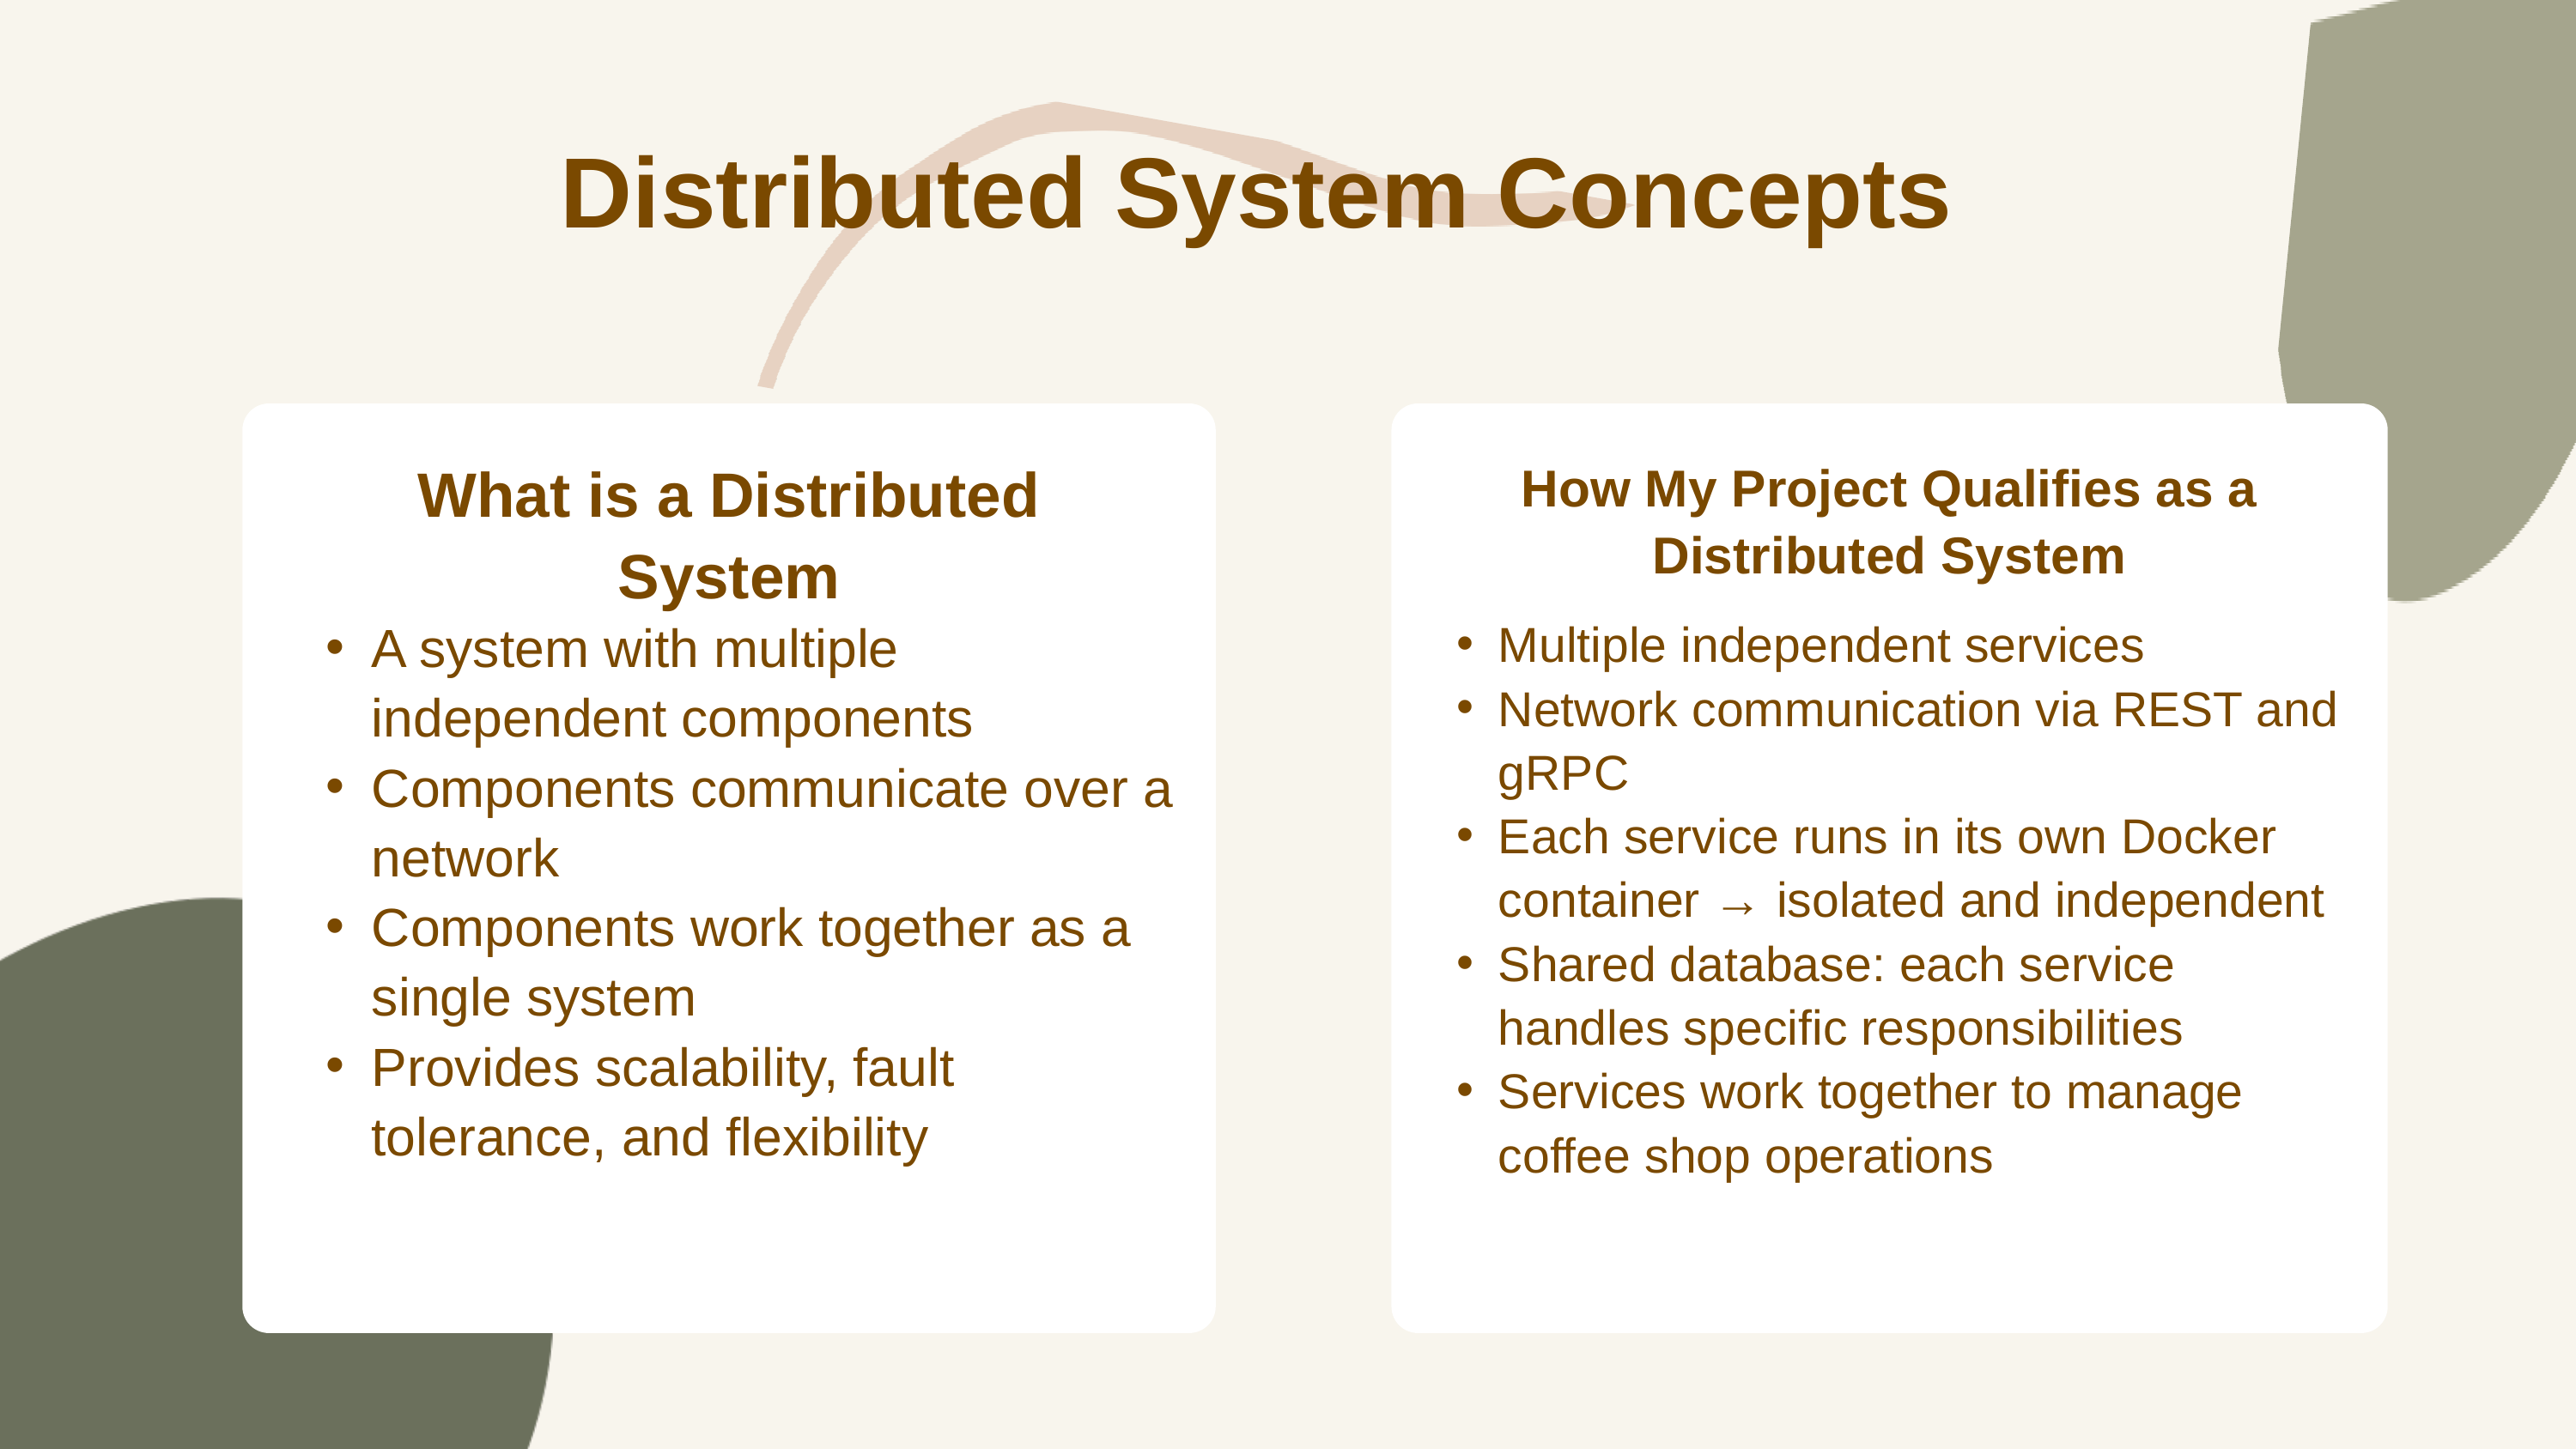

Distributed System Concepts

What is a Distributed System
How My Project Qualifies as a Distributed System
A system with multiple independent components
Components communicate over a network
Components work together as a single system
Provides scalability, fault tolerance, and flexibility
Multiple independent services
Network communication via REST and gRPC
Each service runs in its own Docker container → isolated and independent
Shared database: each service handles specific responsibilities
Services work together to manage coffee shop operations